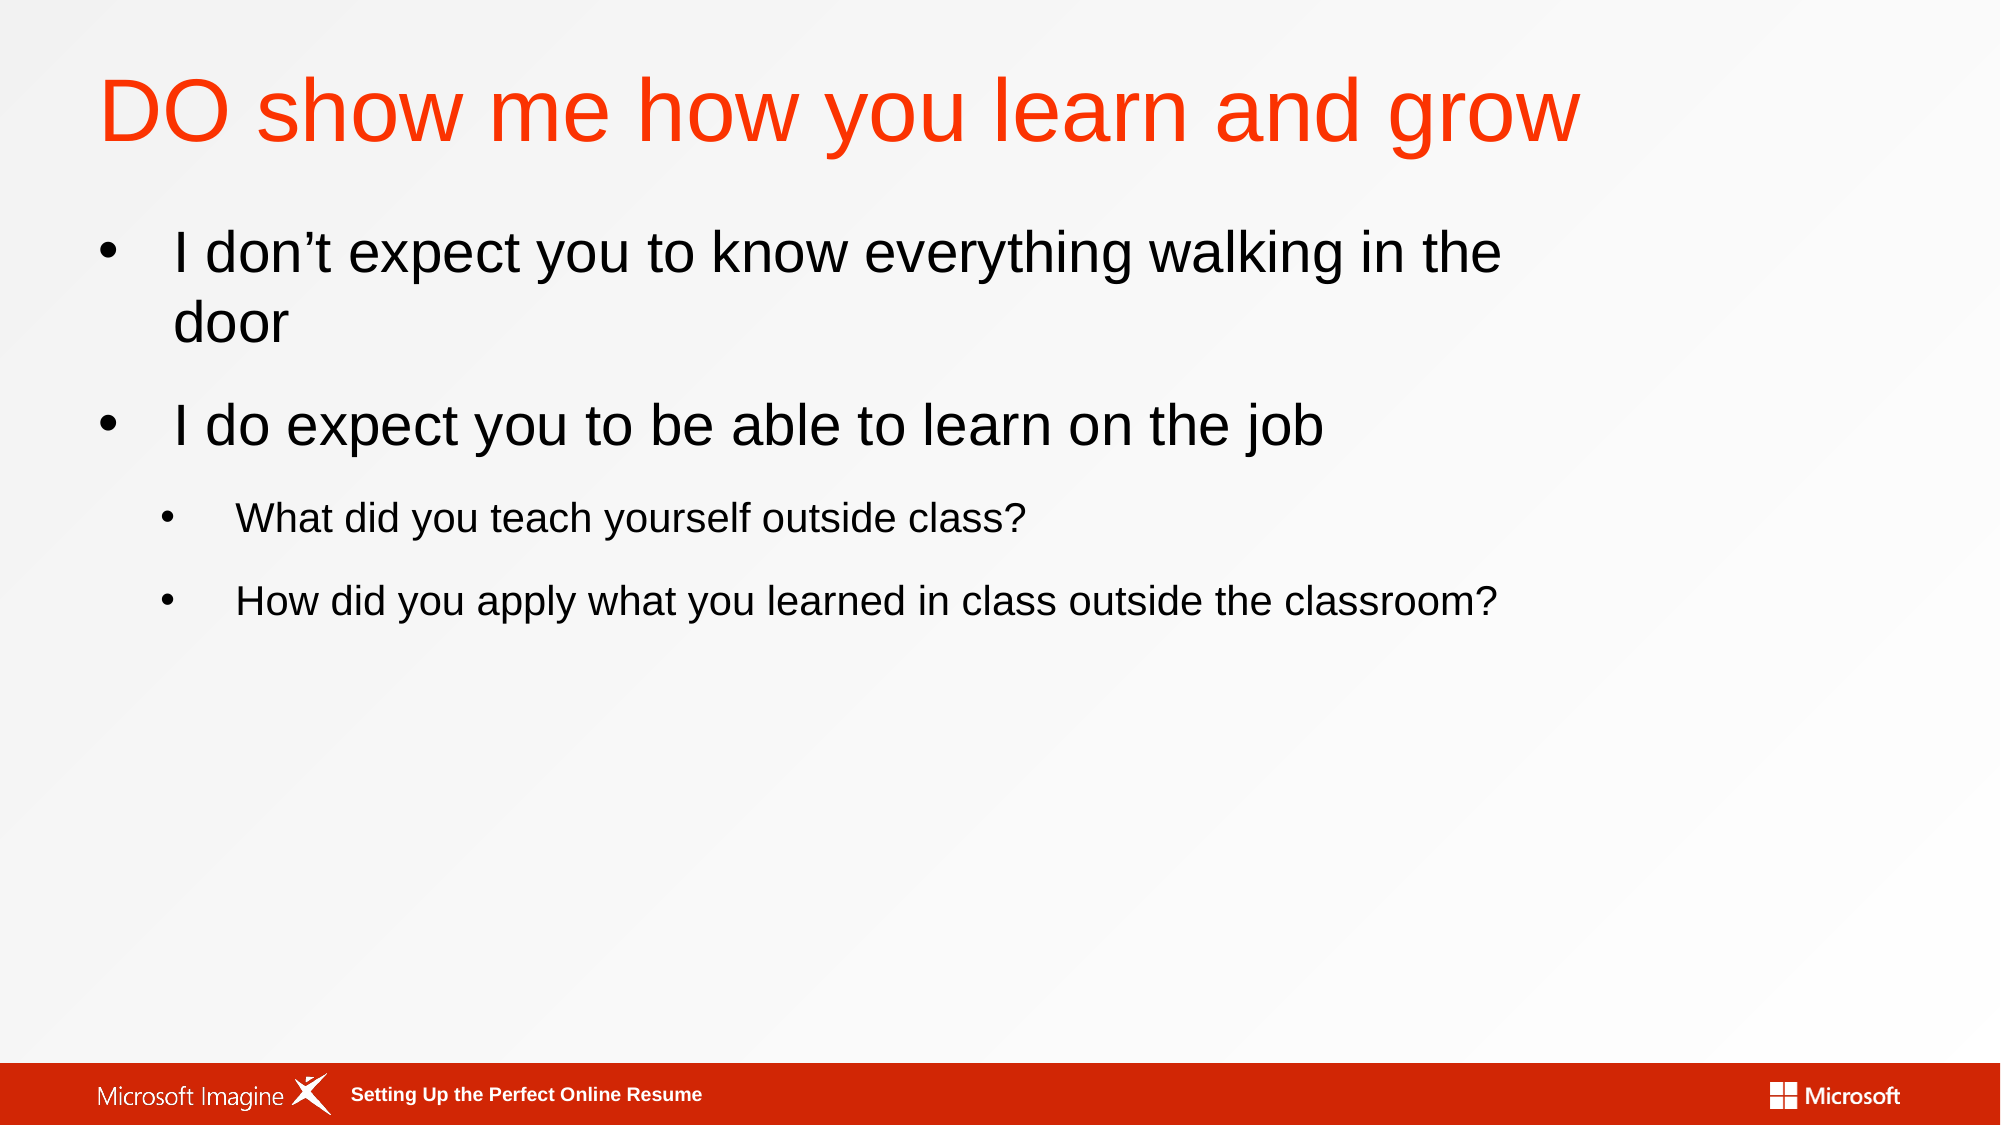

# DO show me how you learn and grow
I don’t expect you to know everything walking in the door
I do expect you to be able to learn on the job
What did you teach yourself outside class?
How did you apply what you learned in class outside the classroom?
Setting Up the Perfect Online Resume